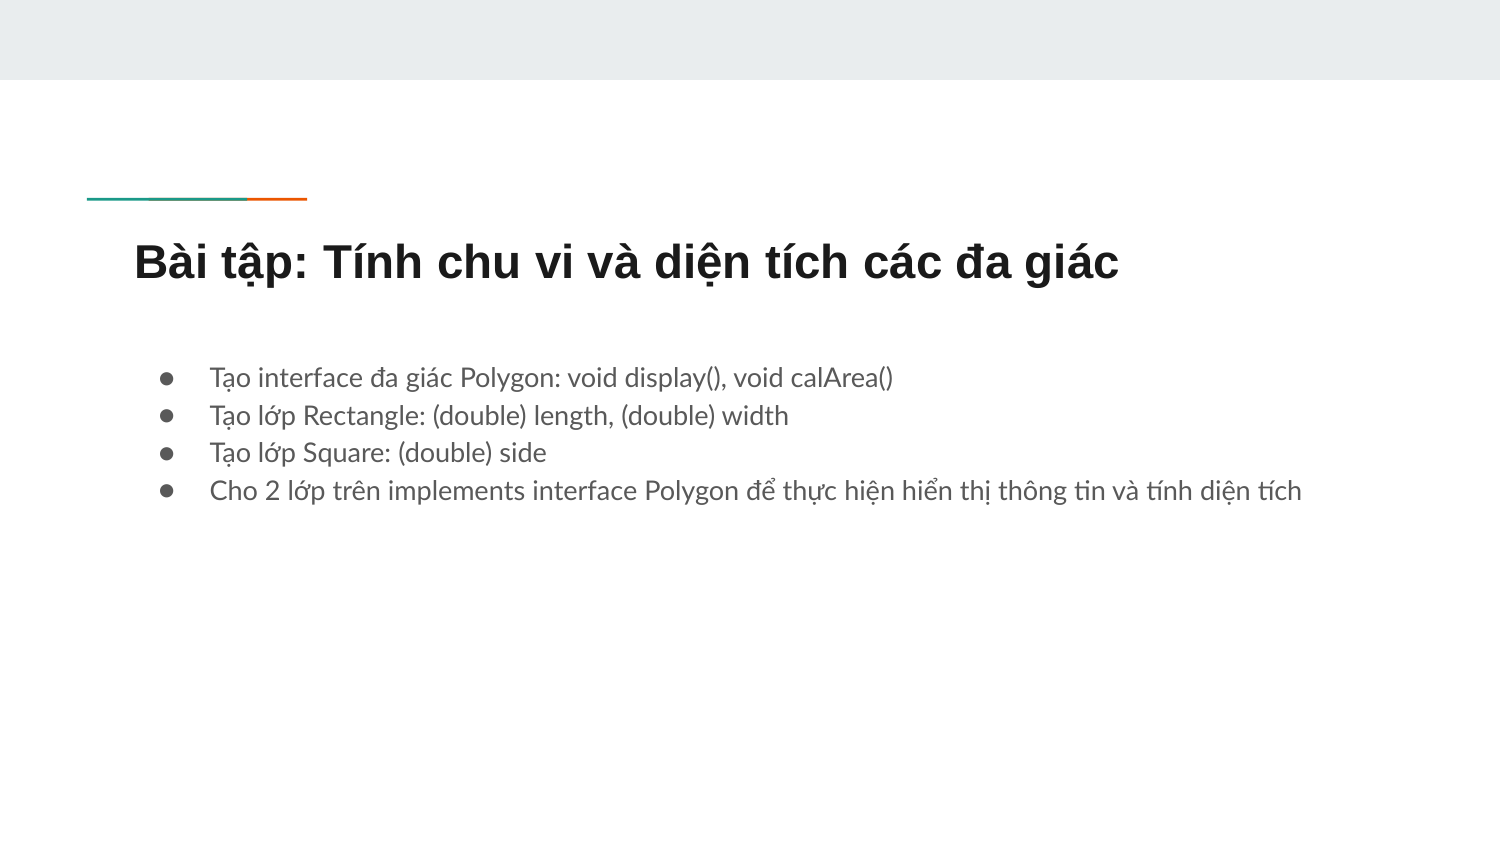

# Bài tập: Tính chu vi và diện tích các đa giác
Tạo interface đa giác Polygon: void display(), void calArea()
Tạo lớp Rectangle: (double) length, (double) width
Tạo lớp Square: (double) side
Cho 2 lớp trên implements interface Polygon để thực hiện hiển thị thông tin và tính diện tích